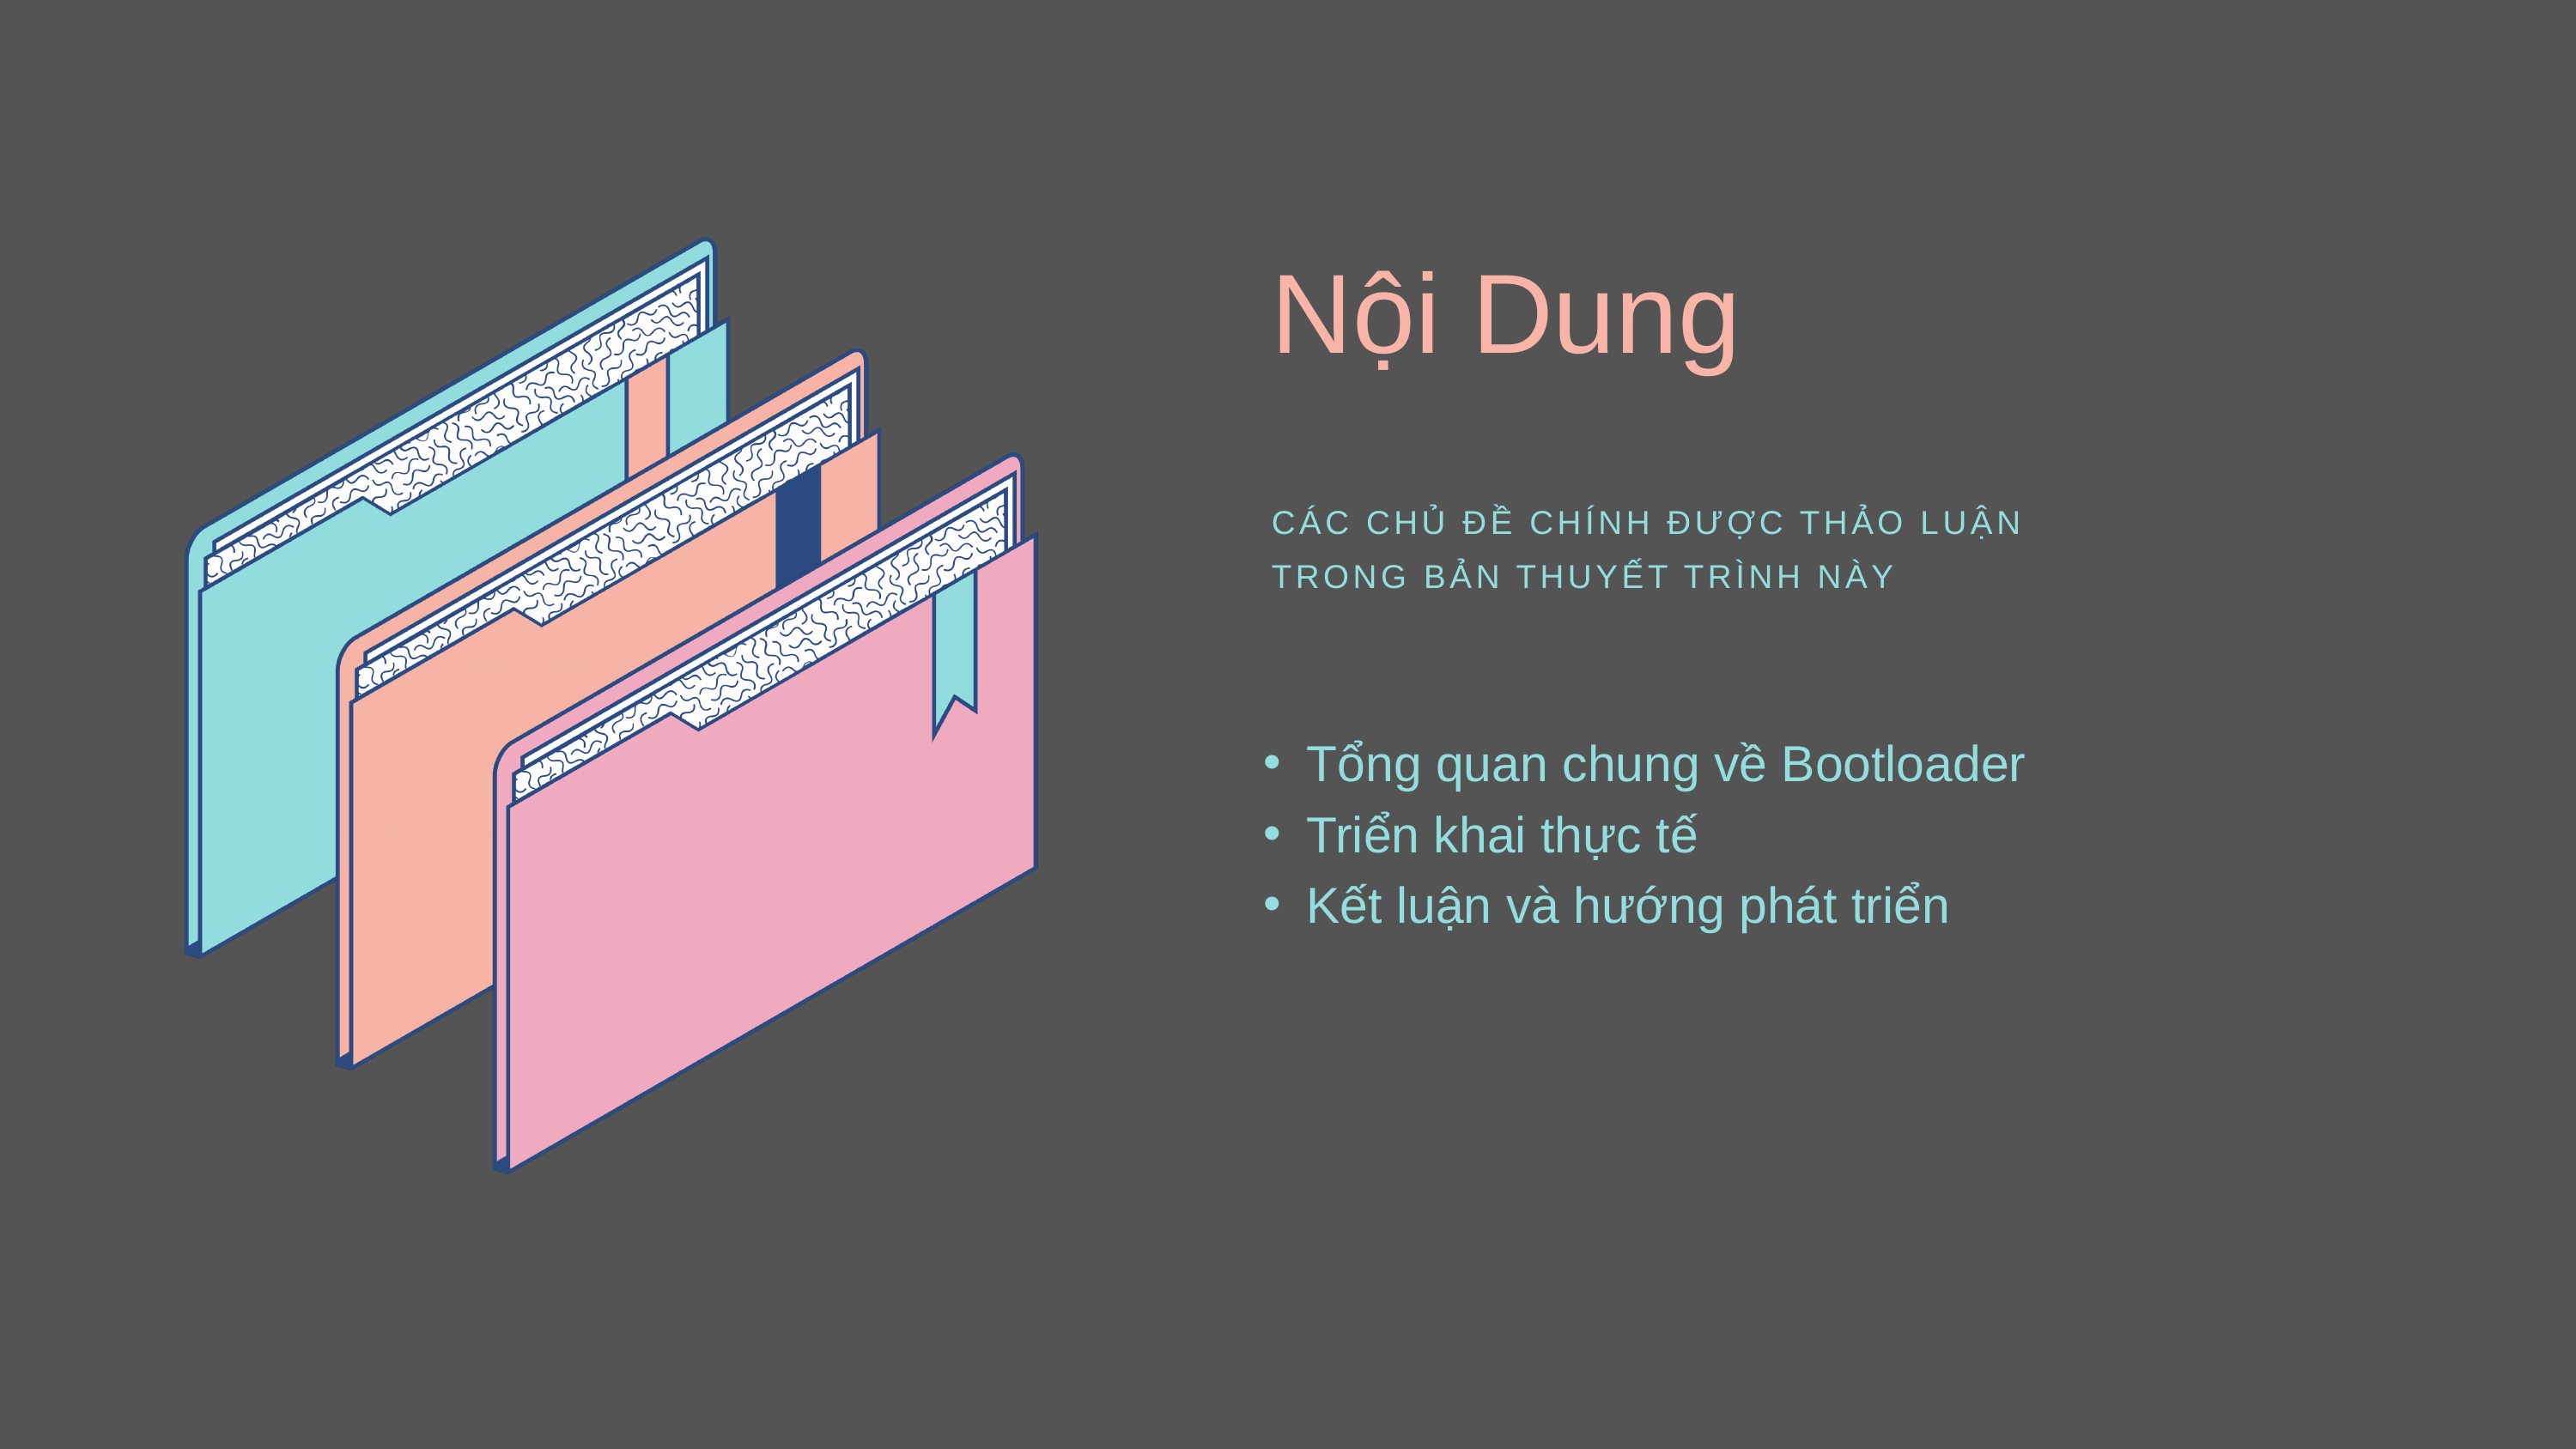

Nội Dung
CÁC CHỦ ĐỀ CHÍNH ĐƯỢC THẢO LUẬN TRONG BẢN THUYẾT TRÌNH NÀY
Tổng quan chung về Bootloader
Triển khai thực tế
Kết luận và hướng phát triển